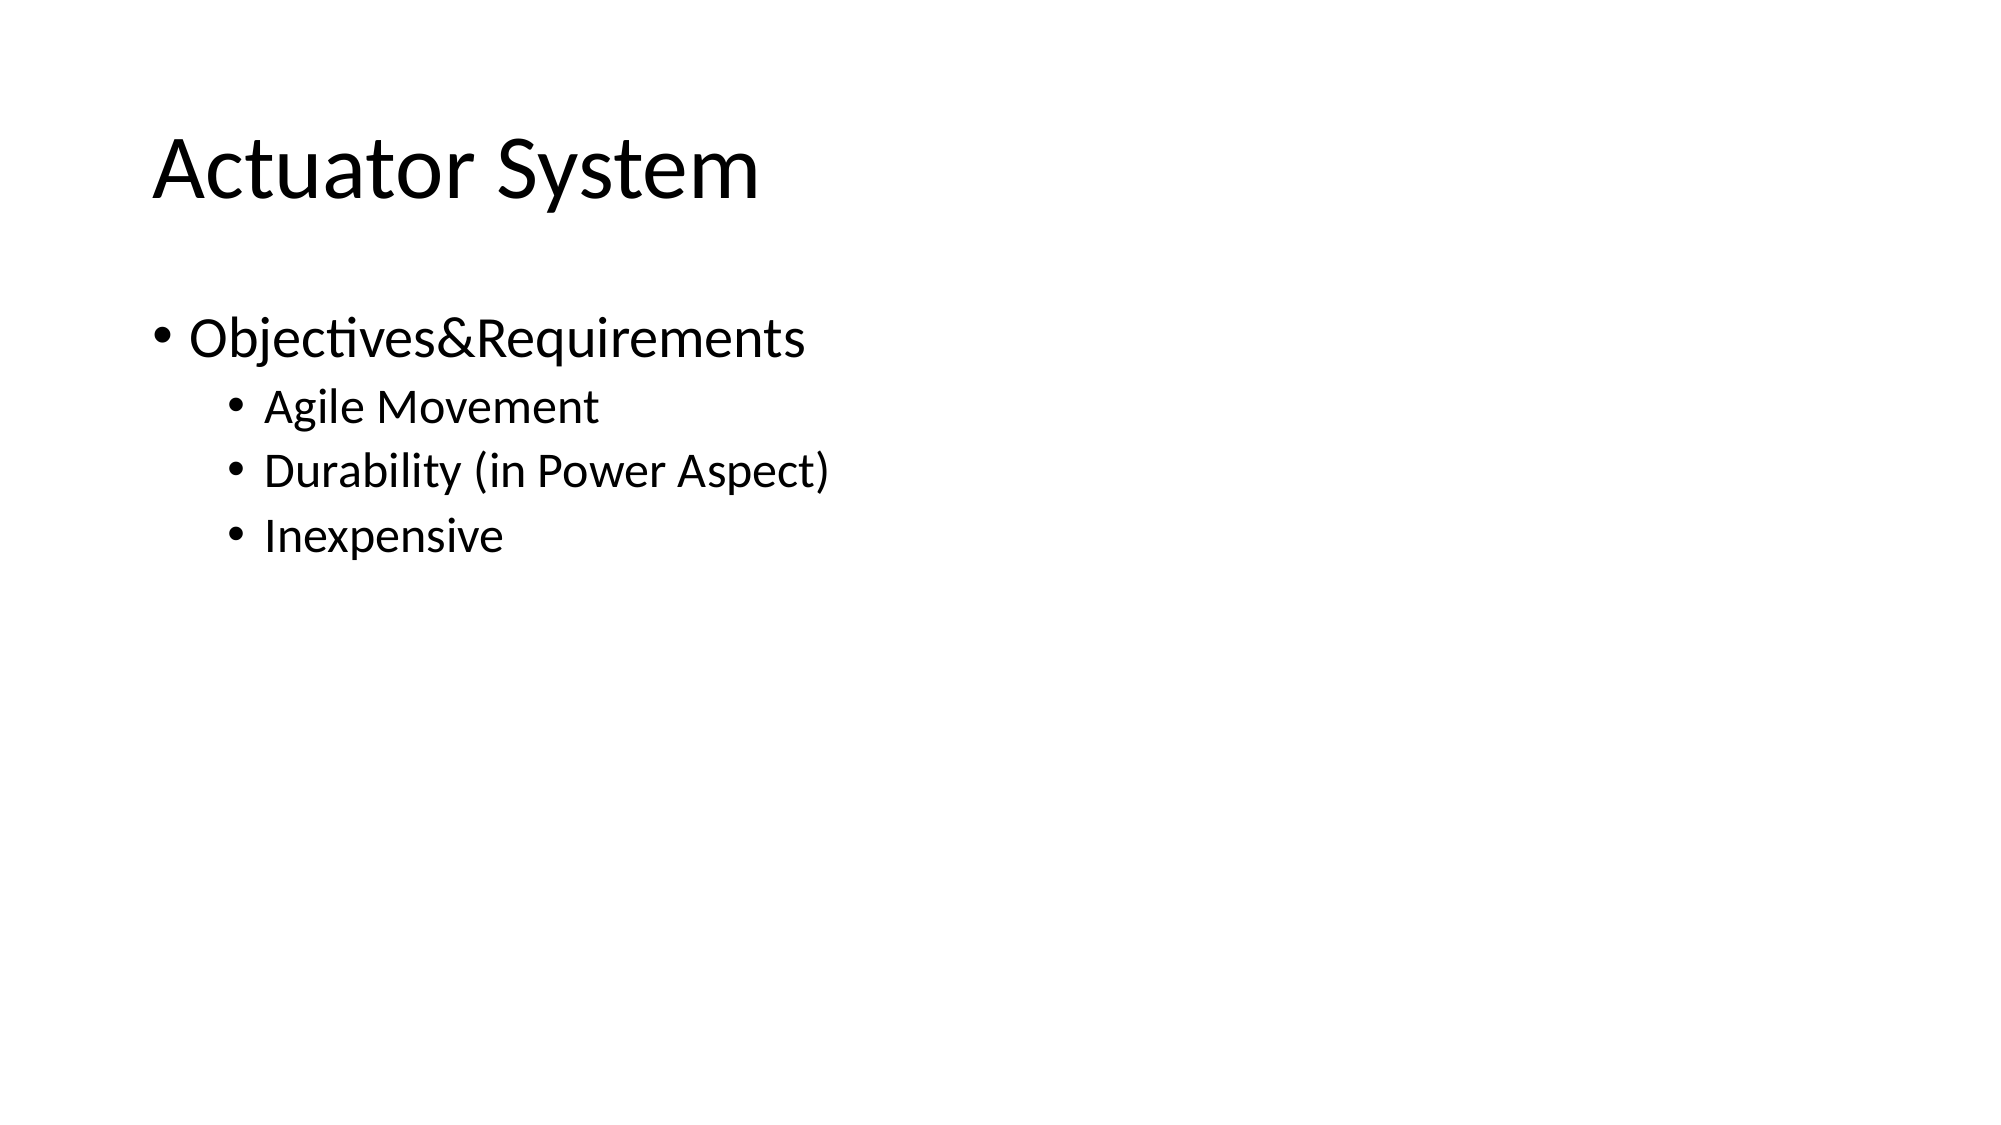

# Actuator System
Objectives&Requirements
Agile Movement
Durability (in Power Aspect)
Inexpensive